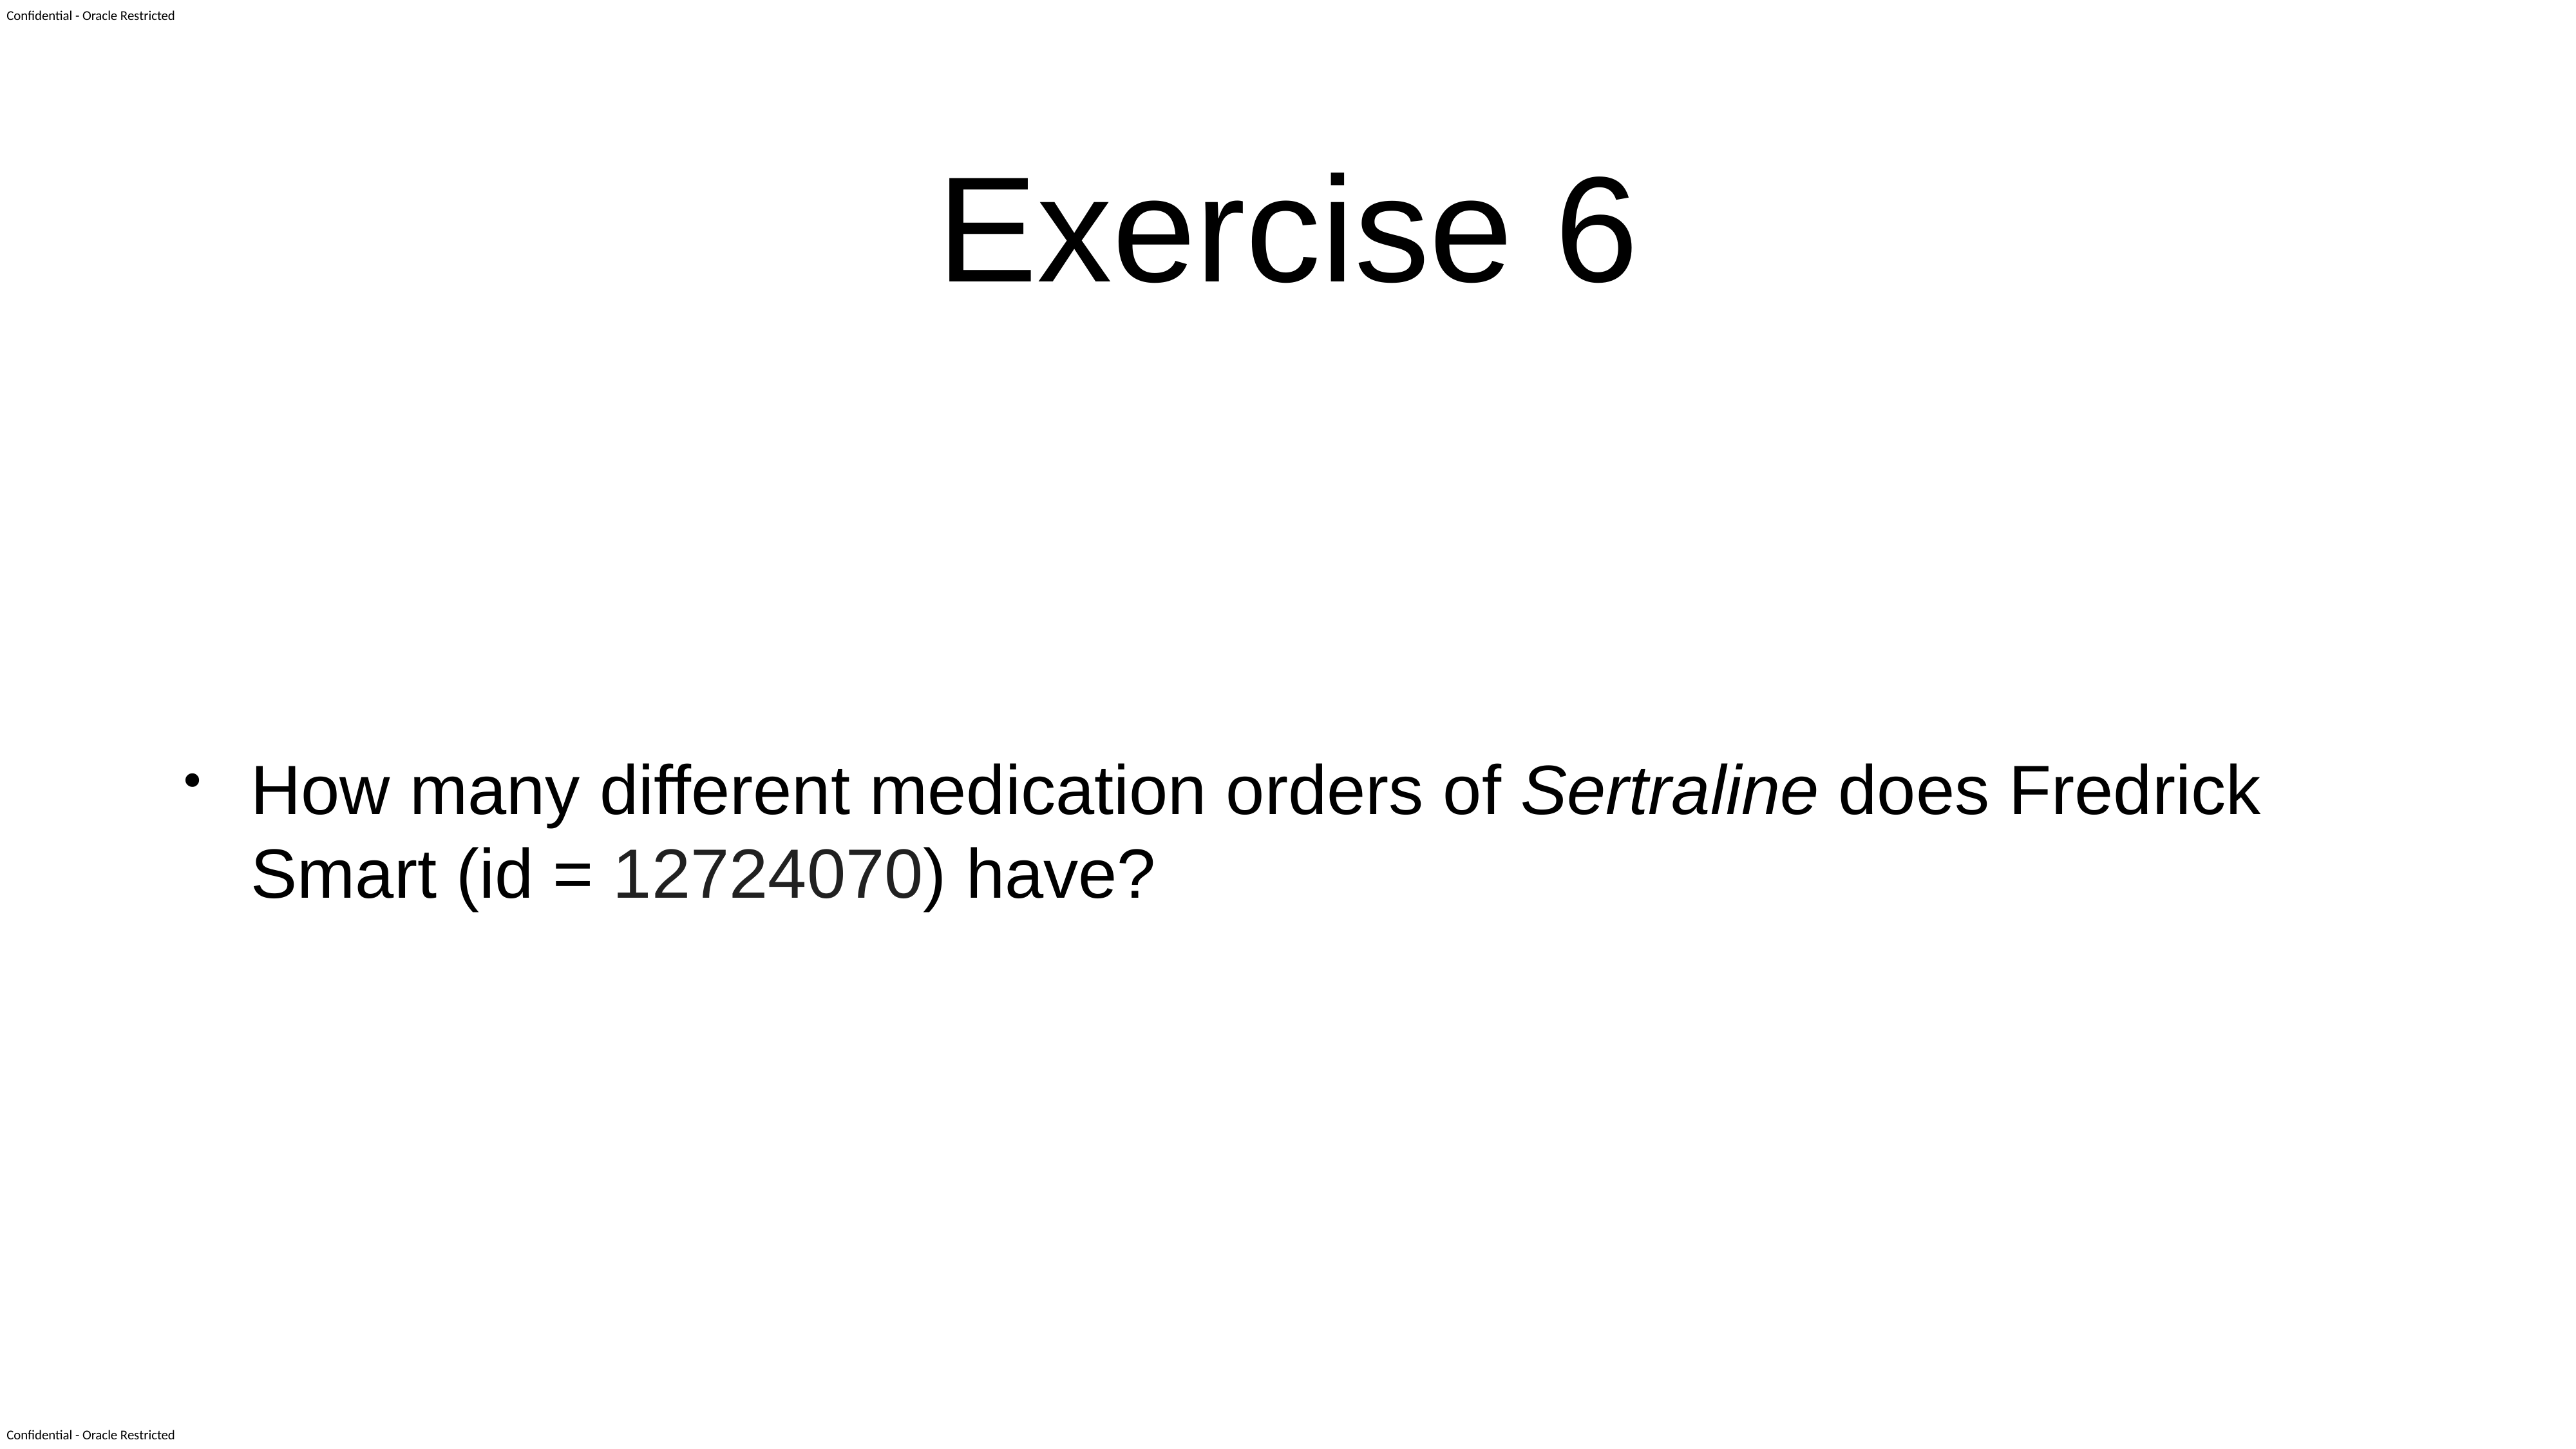

# Exercise 6
How many different medication orders of Sertraline does Fredrick Smart (id = 12724070) have?